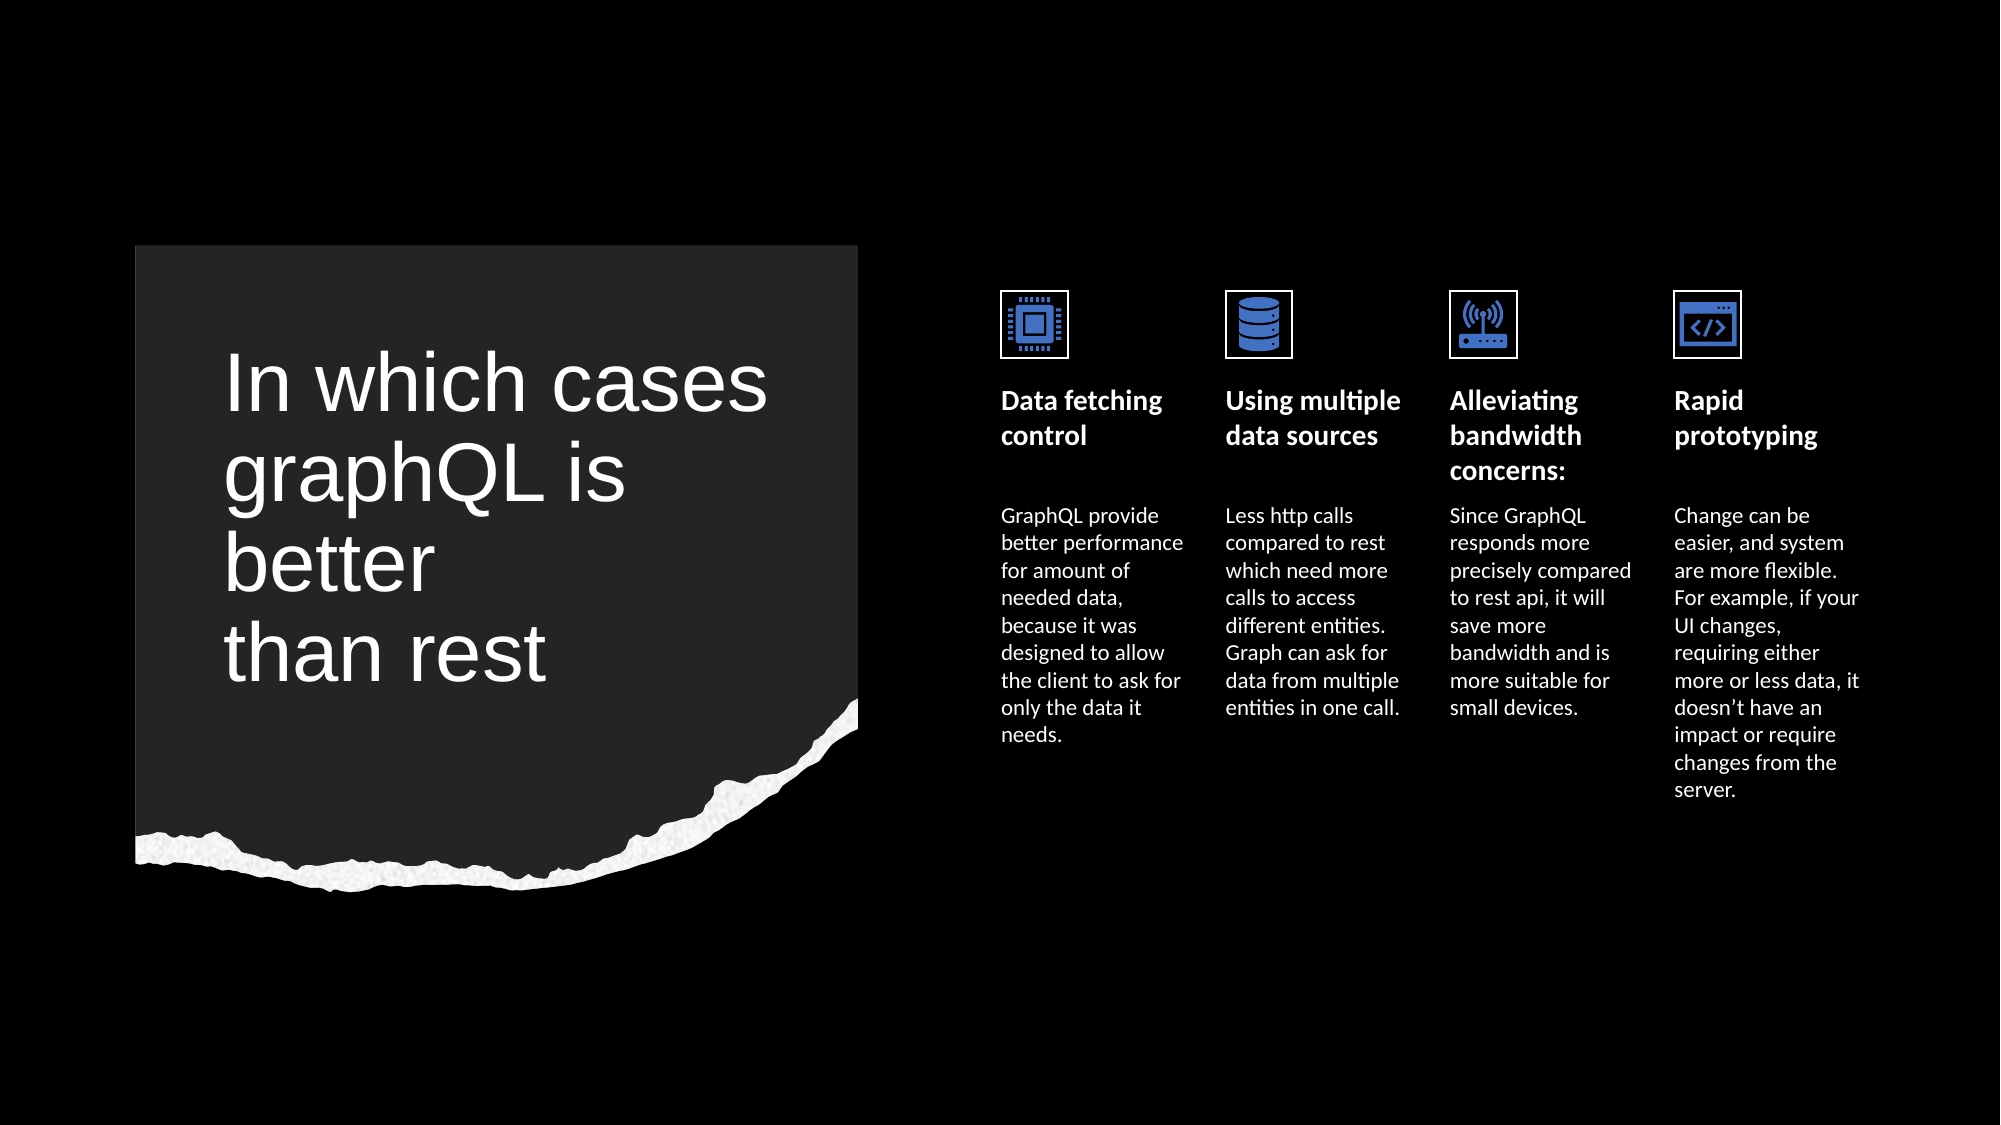

Data fetching control
GraphQL provide better performance for amount of needed data, because it was designed to allow the client to ask for only the data it needs.
Using multiple data sources
Less http calls compared to rest which need more calls to access different entities. Graph can ask for data from multiple entities in one call.
Alleviating bandwidth concerns:
Since GraphQL responds more precisely compared to rest api, it will save more bandwidth and is more suitable for small devices.
Rapid prototyping
Change can be easier, and system are more flexible. For example, if your UI changes, requiring either more or less data, it doesn’t have an impact or require changes from the server.

# In which cases graphQL is better than rest